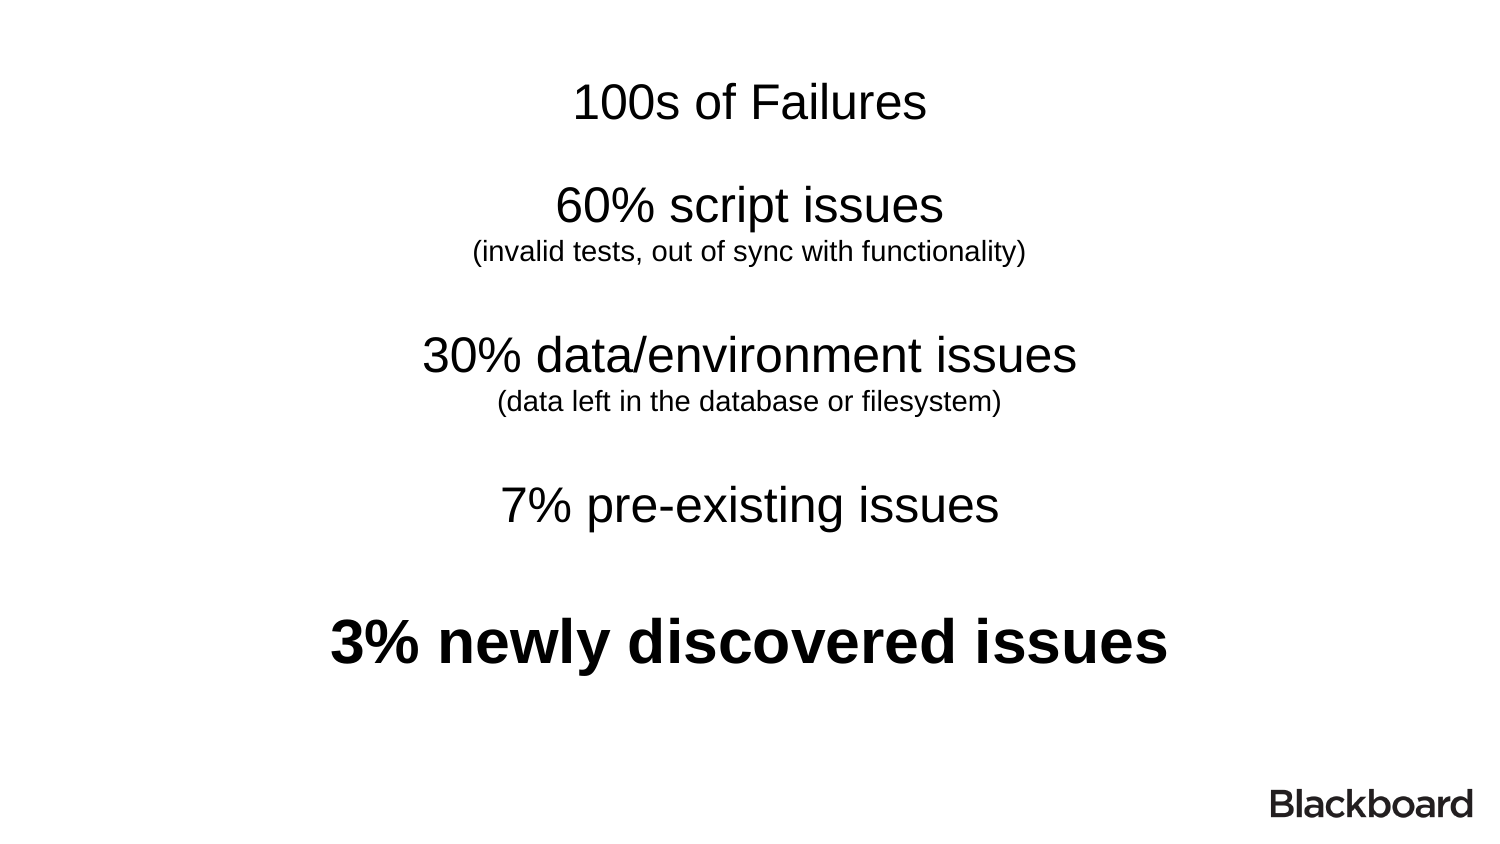

100s of Failures
60% script issues
(invalid tests, out of sync with functionality)
30% data/environment issues
(data left in the database or filesystem)
7% pre-existing issues
3% newly discovered issues